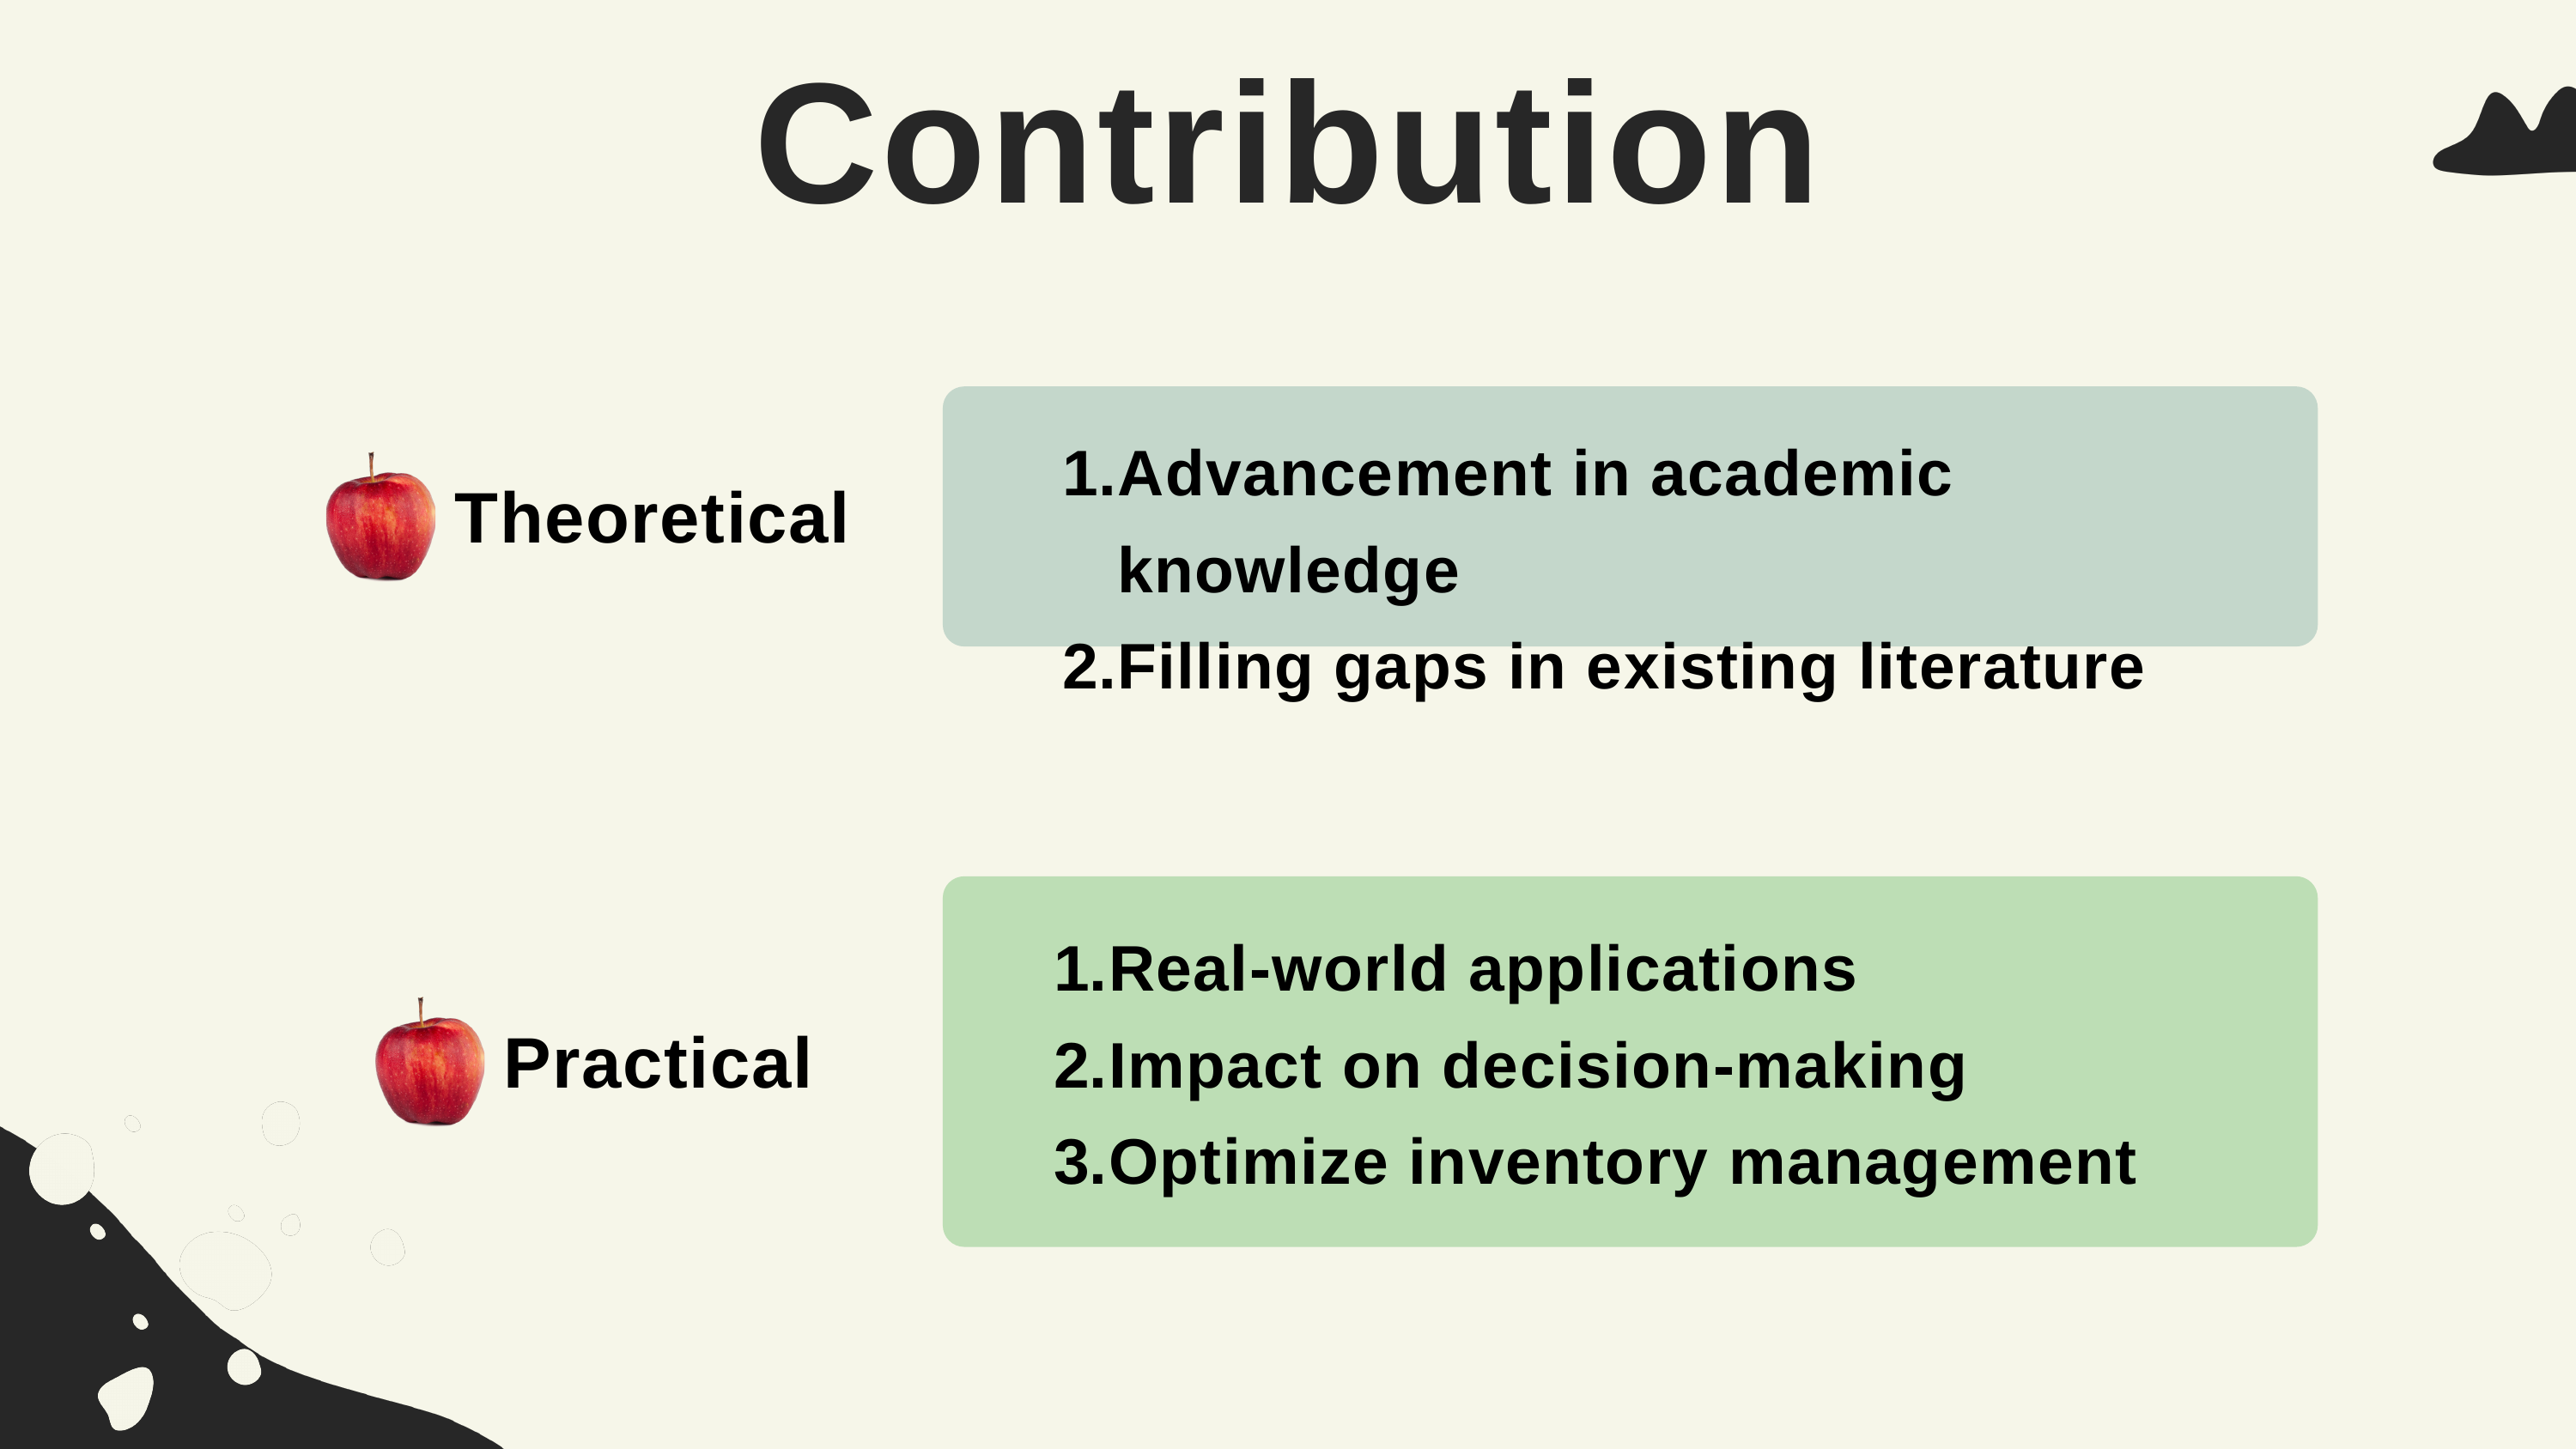

Contribution

Advancement in academic knowledge
Filling gaps in existing literature

Theoretical

Real-world applications
Impact on decision-making
Optimize inventory management

Practical